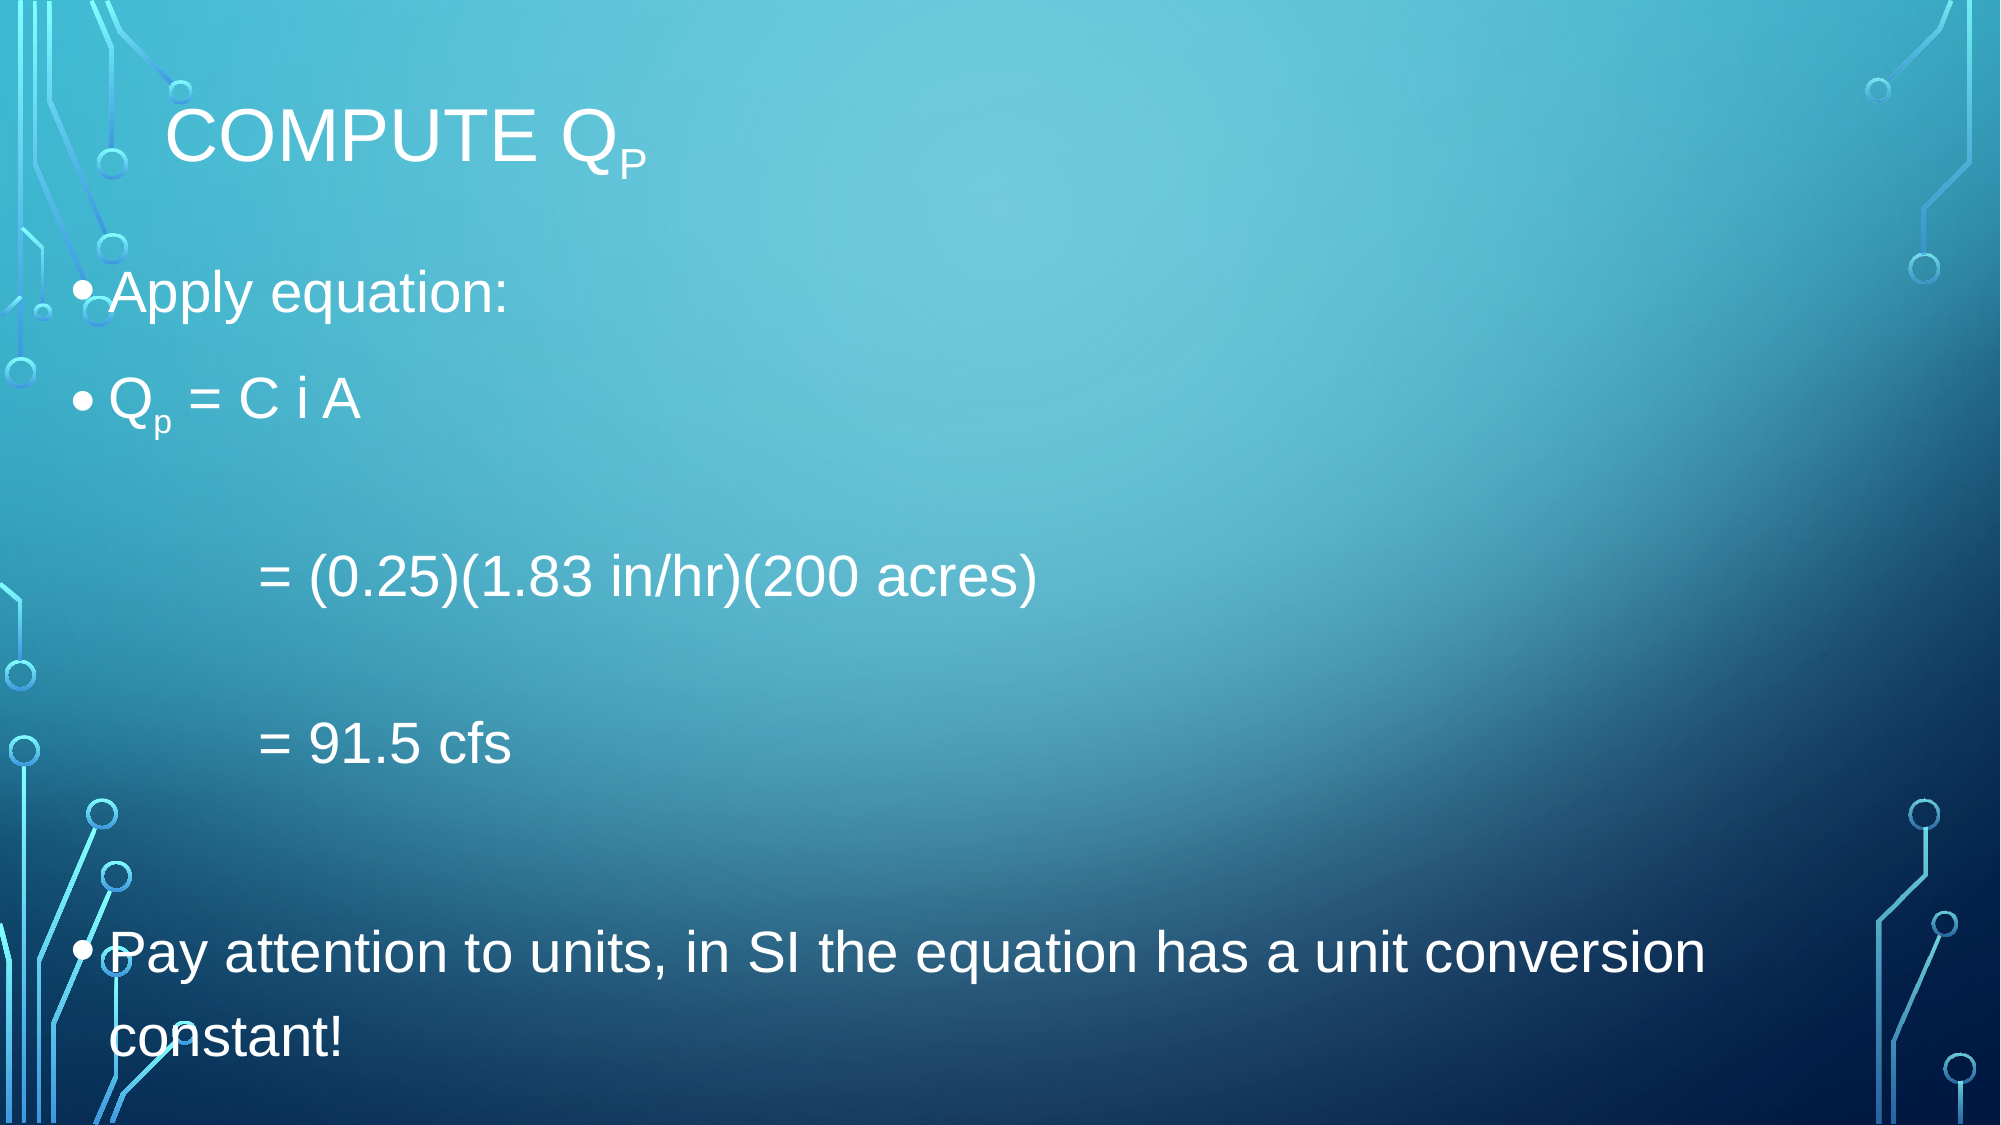

# Compute Qp
Apply equation:
Qp = C i A
	= (0.25)(1.83 in/hr)(200 acres)
	= 91.5 cfs

Pay attention to units, in SI the equation has a unit conversion constant!